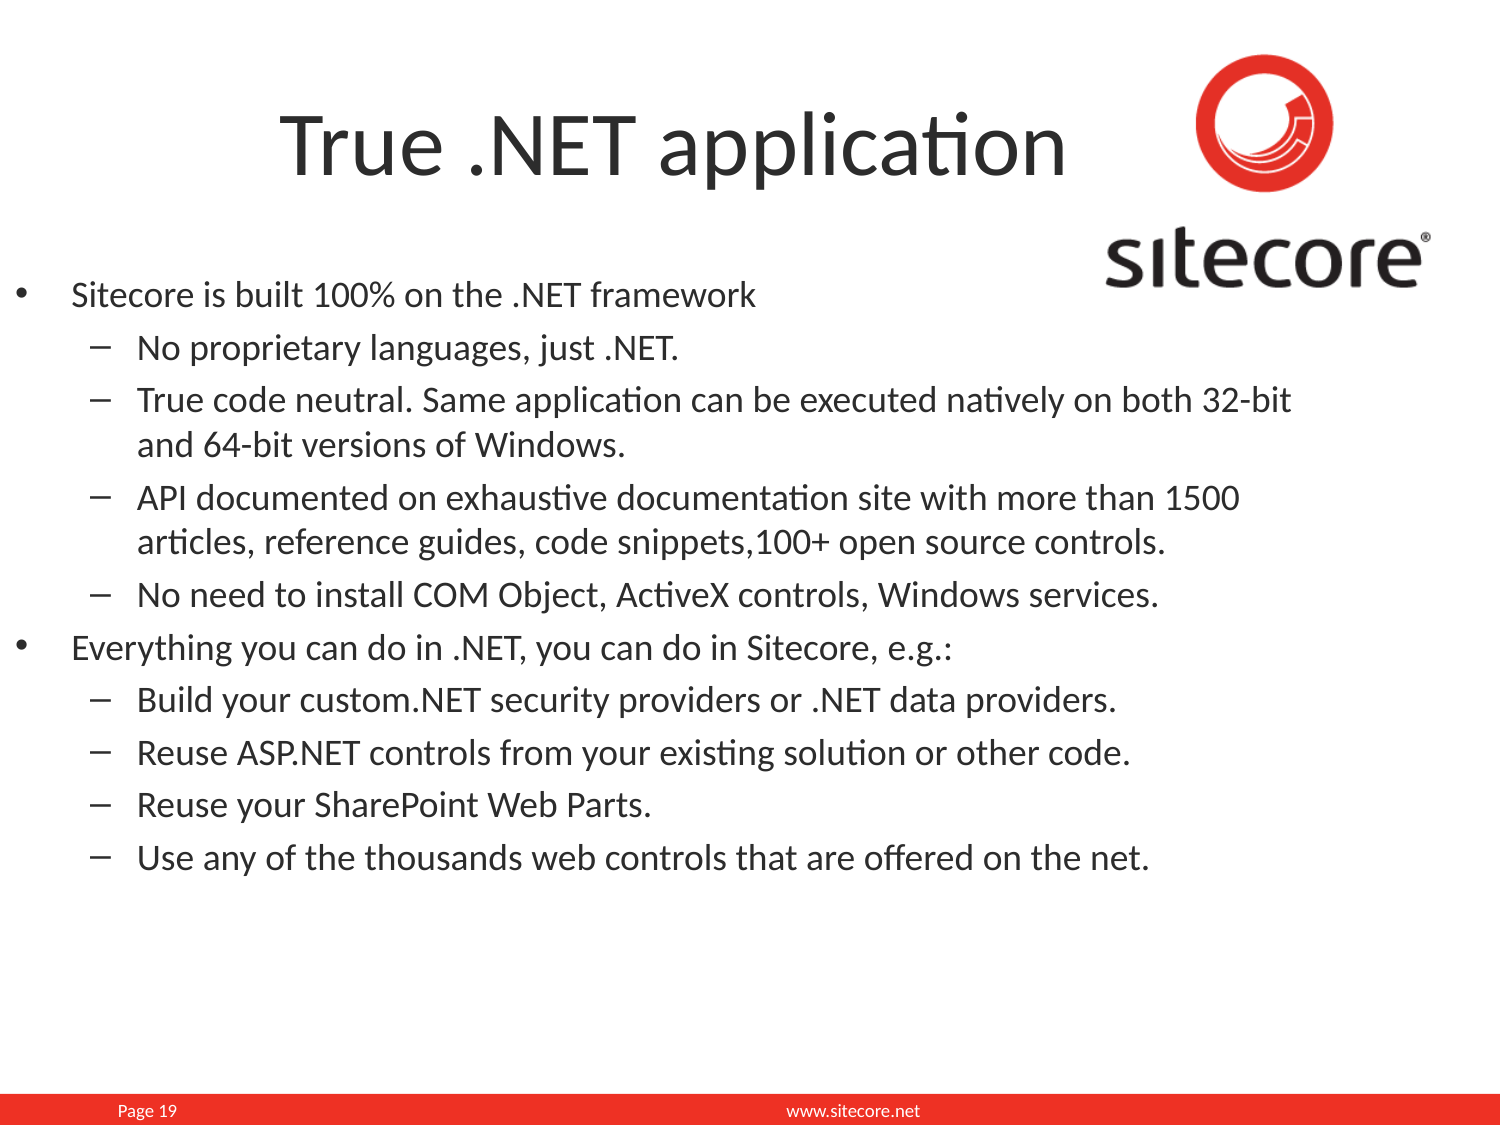

True .NET application
Sitecore is built 100% on the .NET framework
No proprietary languages, just .NET.
True code neutral. Same application can be executed natively on both 32-bit and 64-bit versions of Windows.
API documented on exhaustive documentation site with more than 1500 articles, reference guides, code snippets,100+ open source controls.
No need to install COM Object, ActiveX controls, Windows services.
Everything you can do in .NET, you can do in Sitecore, e.g.:
Build your custom.NET security providers or .NET data providers.
Reuse ASP.NET controls from your existing solution or other code.
Reuse your SharePoint Web Parts.
Use any of the thousands web controls that are offered on the net.